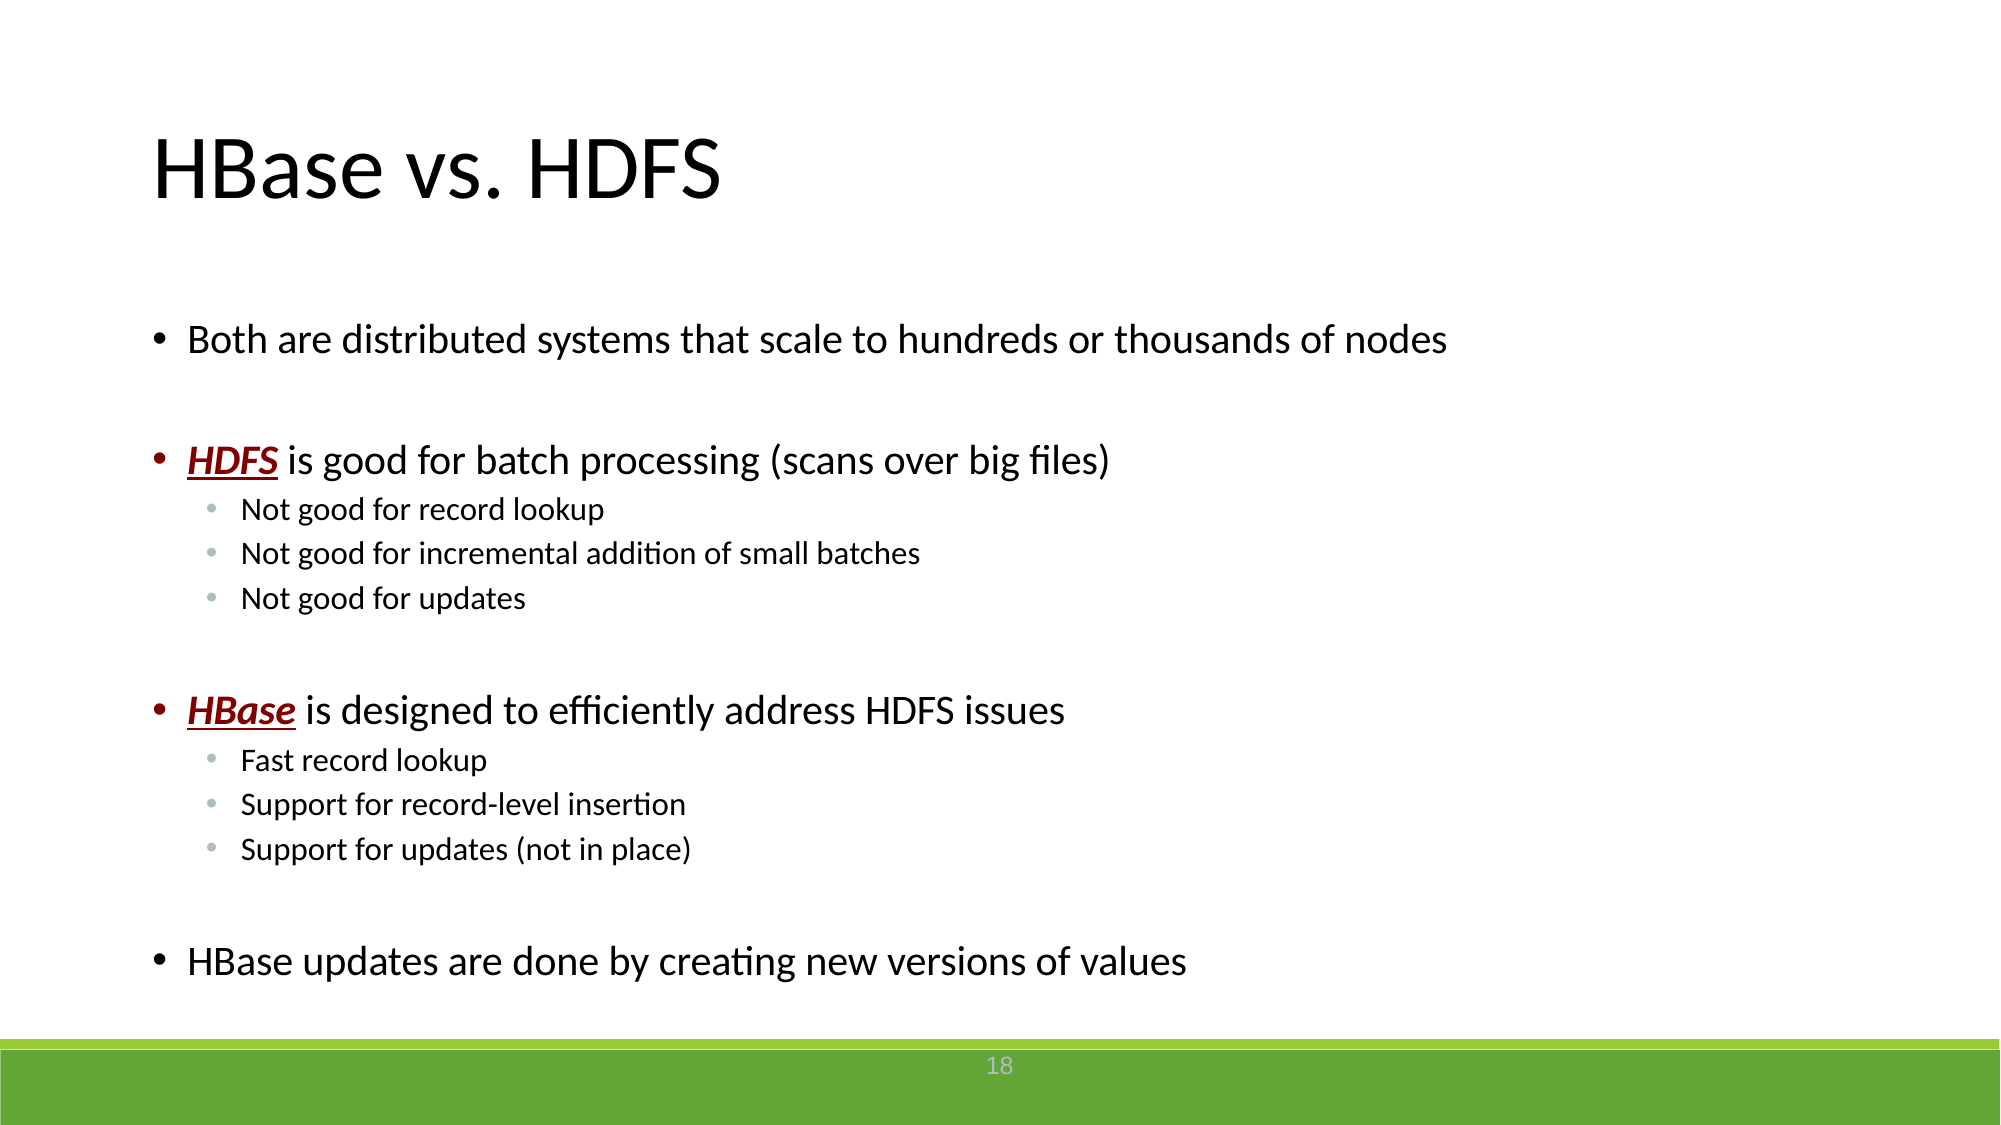

# HBase vs. HDFS
Both are distributed systems that scale to hundreds or thousands of nodes

HDFS is good for batch processing (scans over big files)
Not good for record lookup
Not good for incremental addition of small batches
Not good for updates

HBase is designed to efficiently address HDFS issues
Fast record lookup
Support for record-level insertion
Support for updates (not in place)

HBase updates are done by creating new versions of values
18